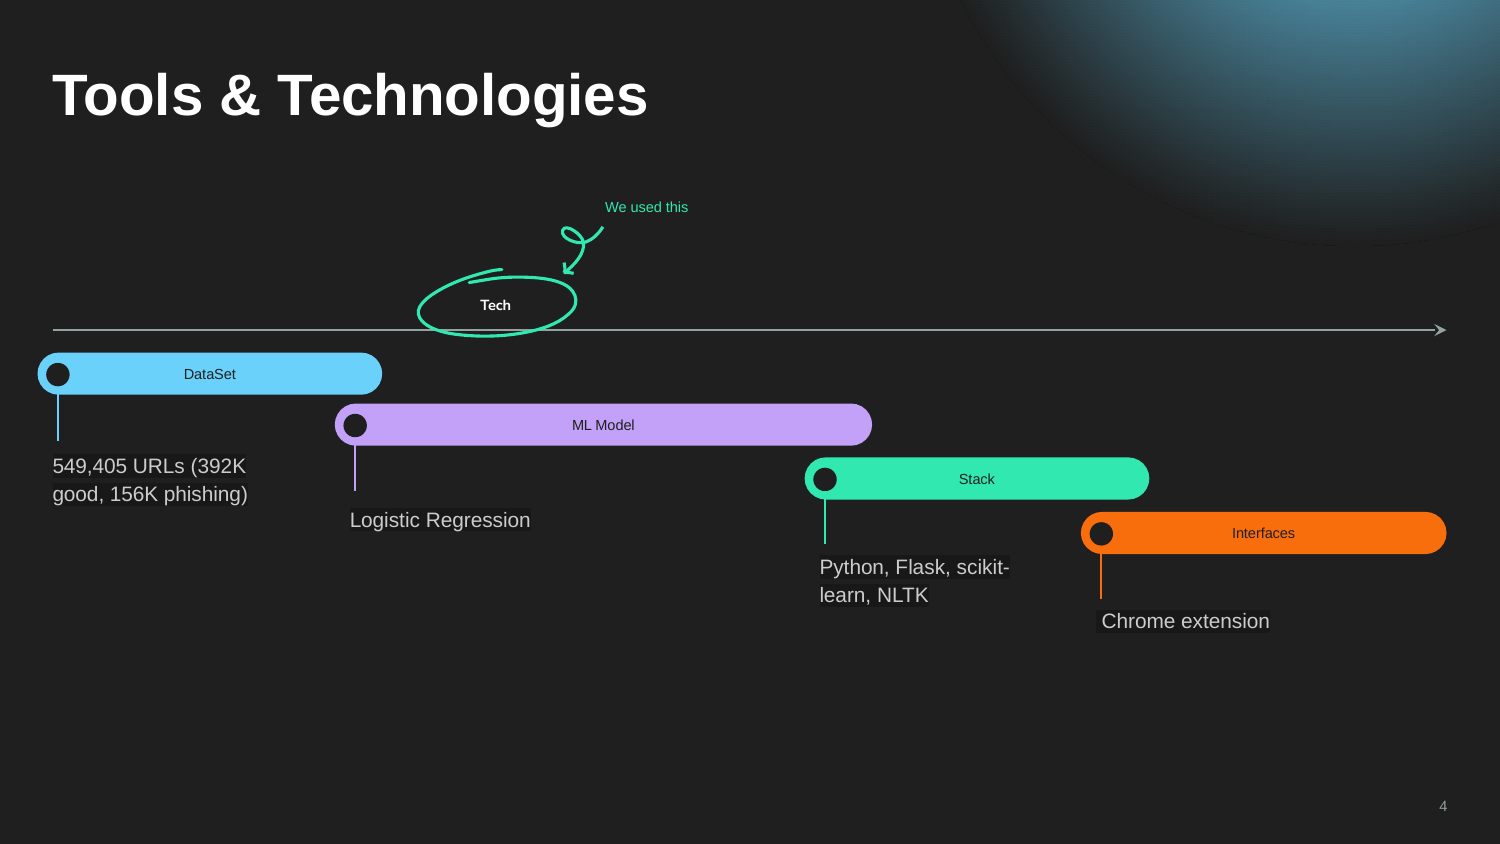

# Tools & Technologies
We used this

Tech
DataSet

ML Model

549,405 URLs (392K good, 156K phishing)
Stack

Logistic Regression
Interfaces

Python, Flask, scikit-learn, NLTK
 Chrome extension